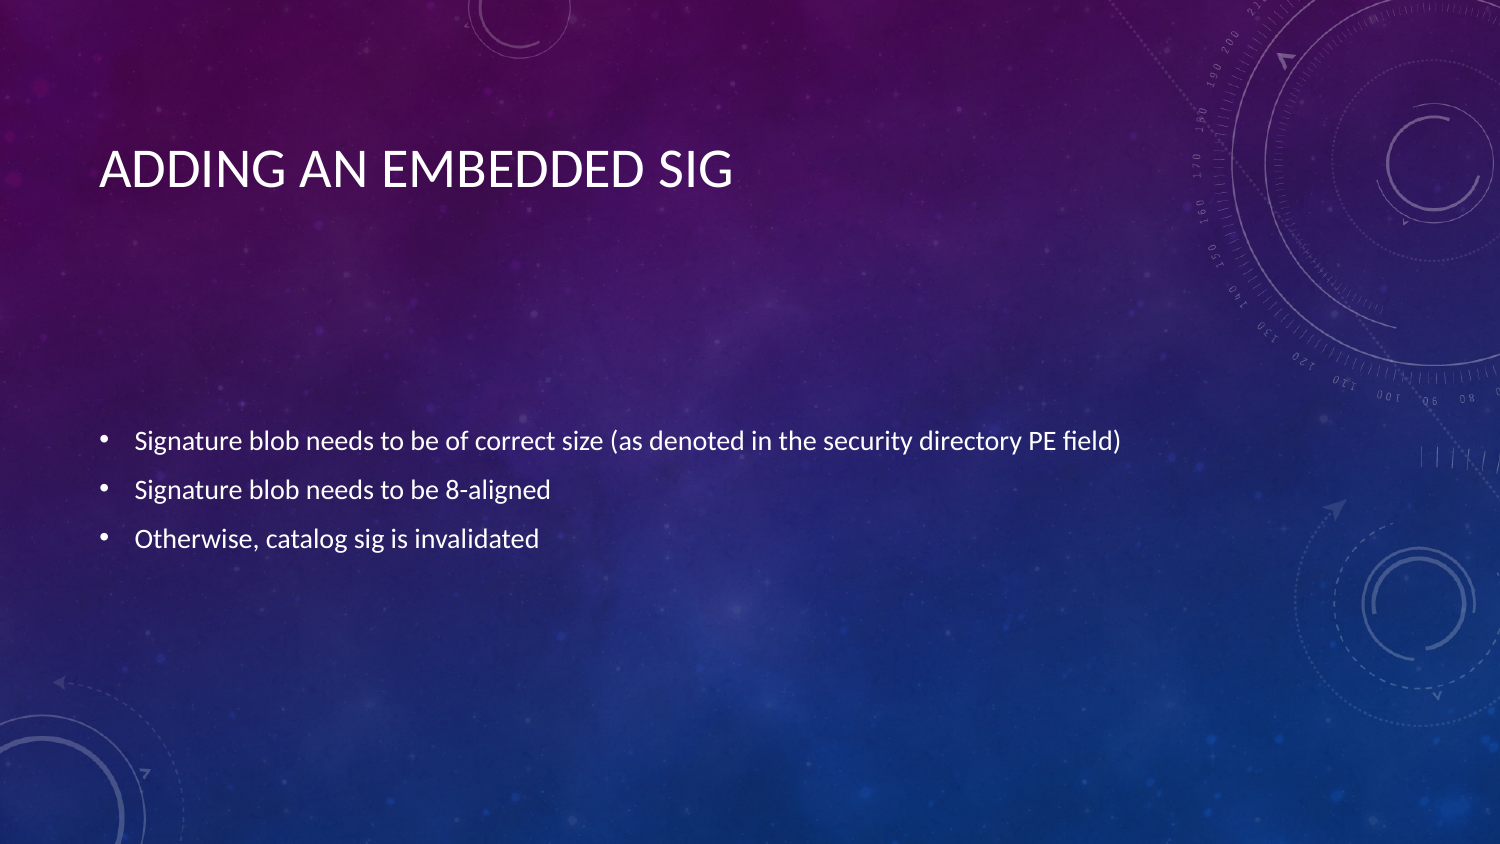

# Adding An Embedded Sig
Signature blob needs to be of correct size (as denoted in the security directory PE field)
Signature blob needs to be 8-aligned
Otherwise, catalog sig is invalidated